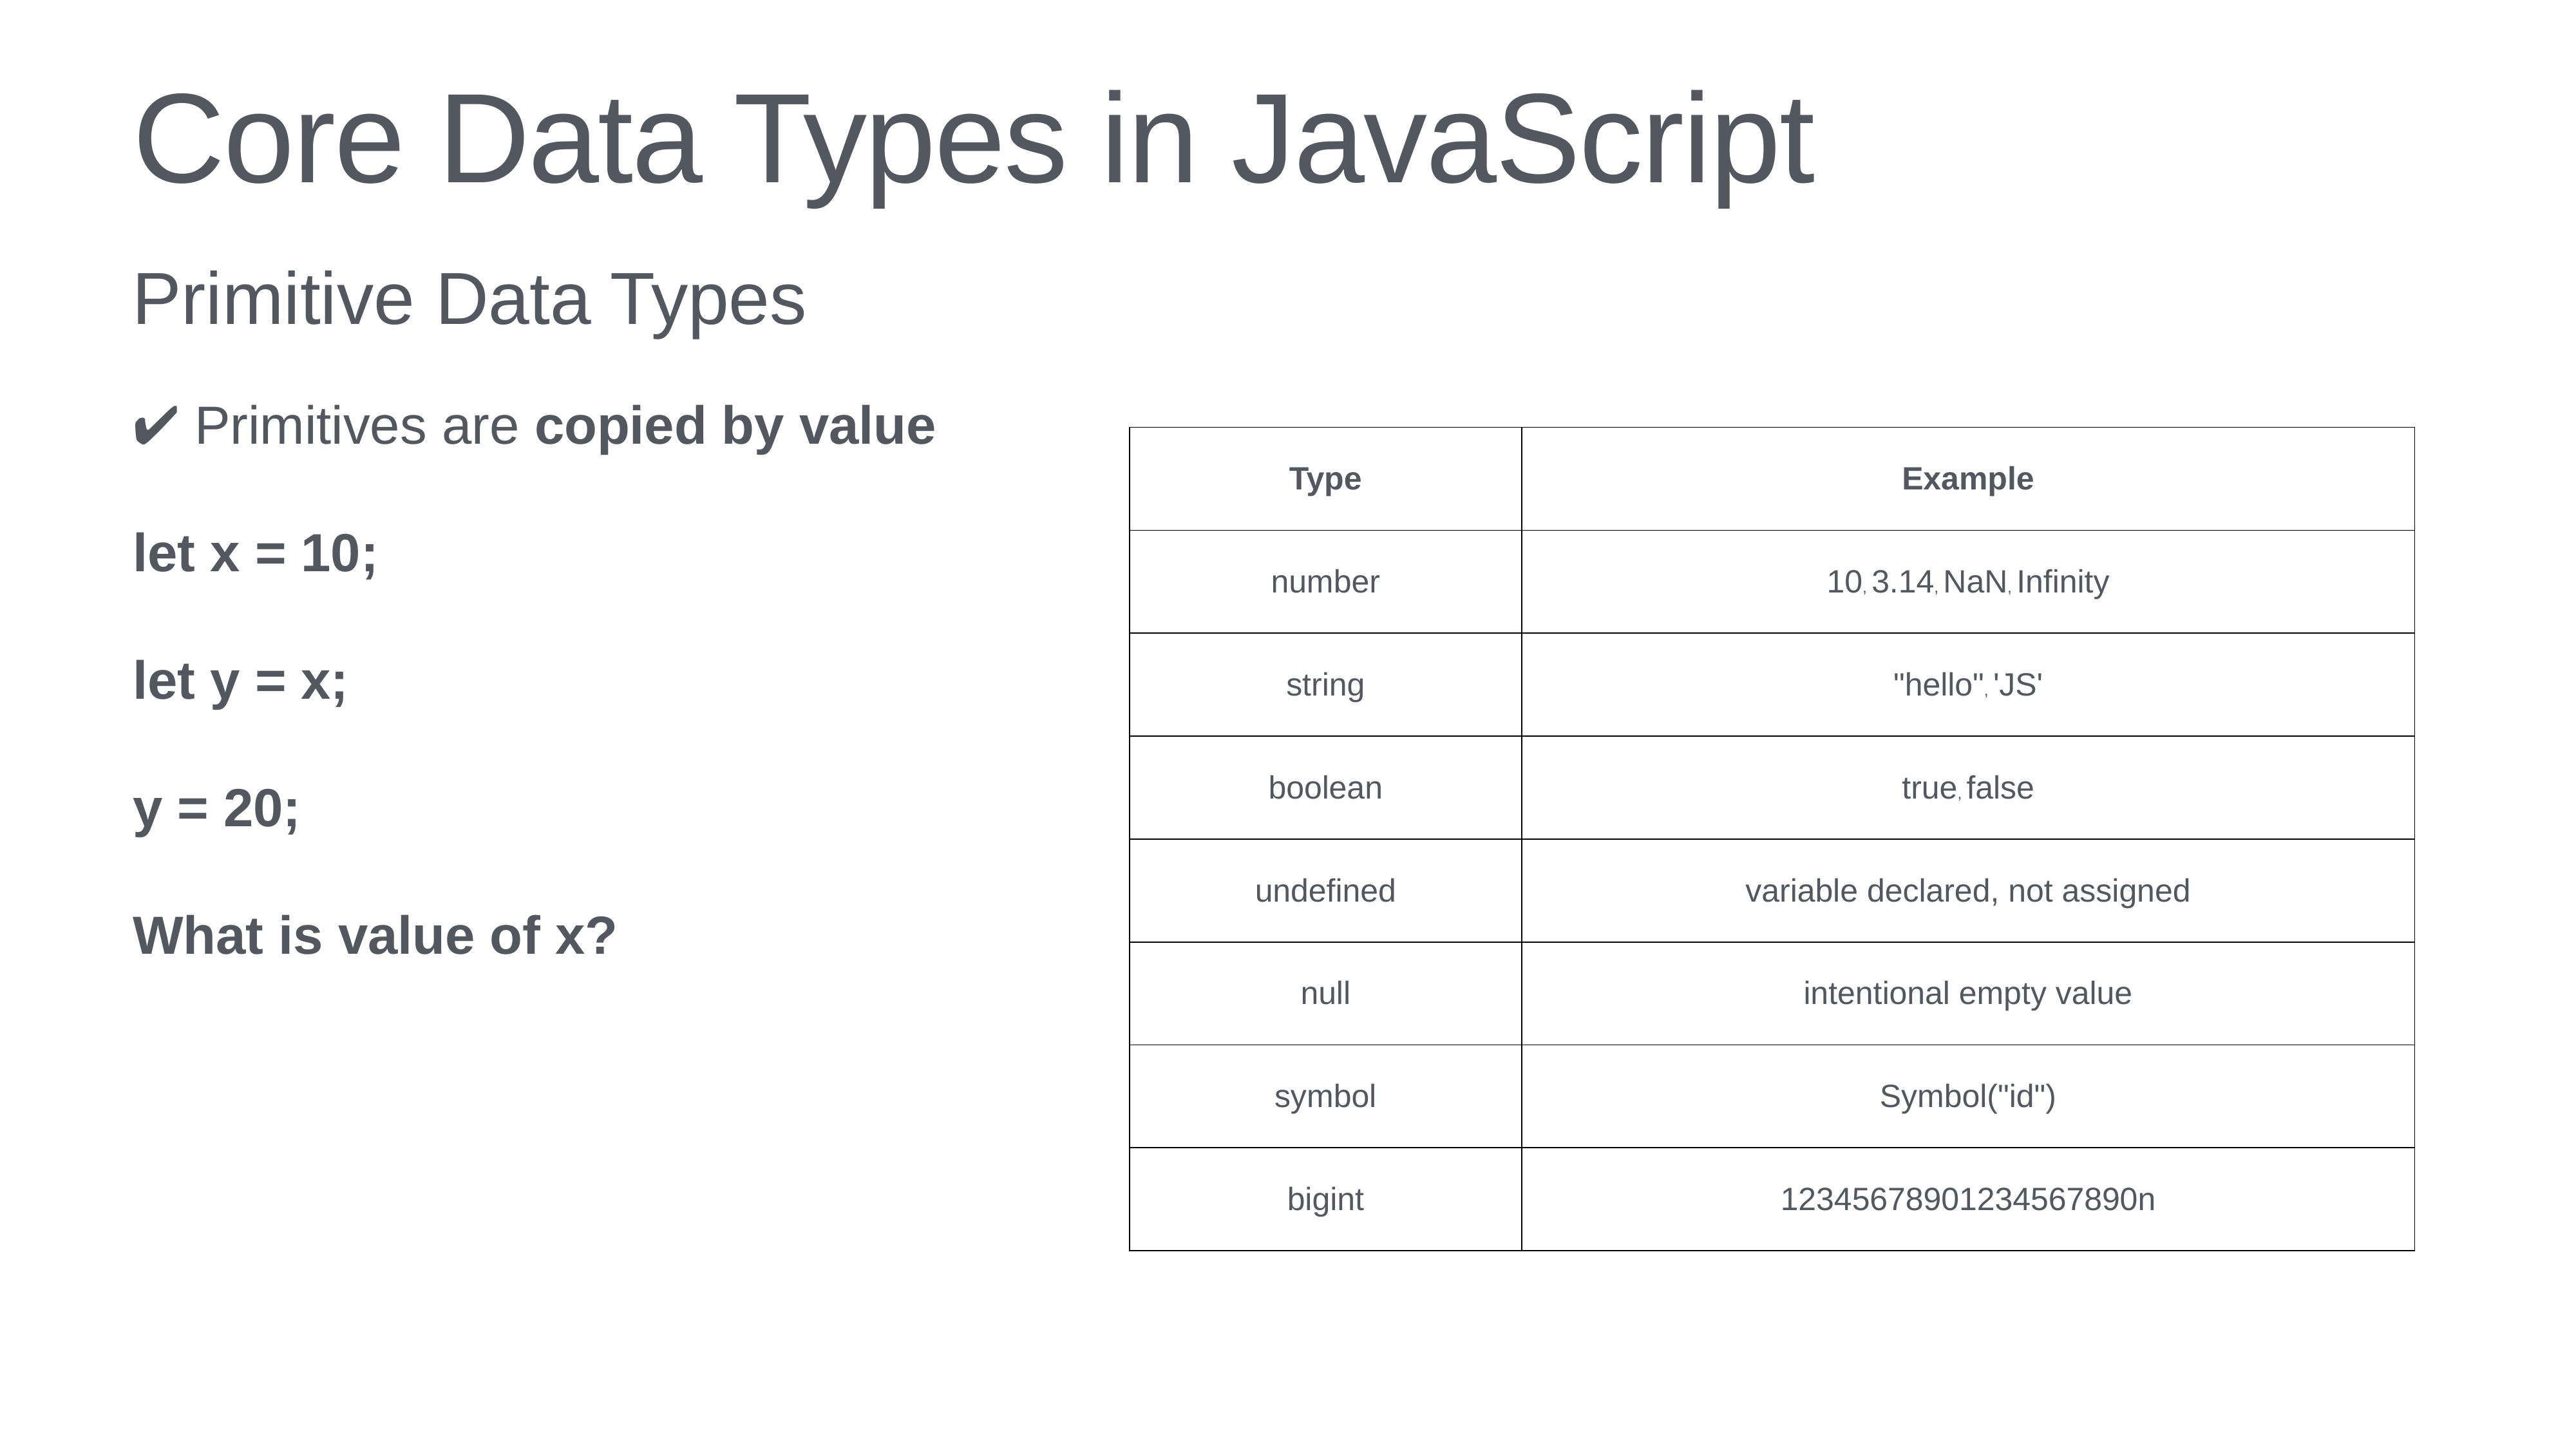

# Core Data Types in JavaScript
Primitive Data Types
✔ Primitives are copied by value
let x = 10;
let y = x;
y = 20;
What is value of x?
| Type | Example |
| --- | --- |
| number | 10, 3.14, NaN, Infinity |
| string | "hello", 'JS' |
| boolean | true, false |
| undefined | variable declared, not assigned |
| null | intentional empty value |
| symbol | Symbol("id") |
| bigint | 12345678901234567890n |